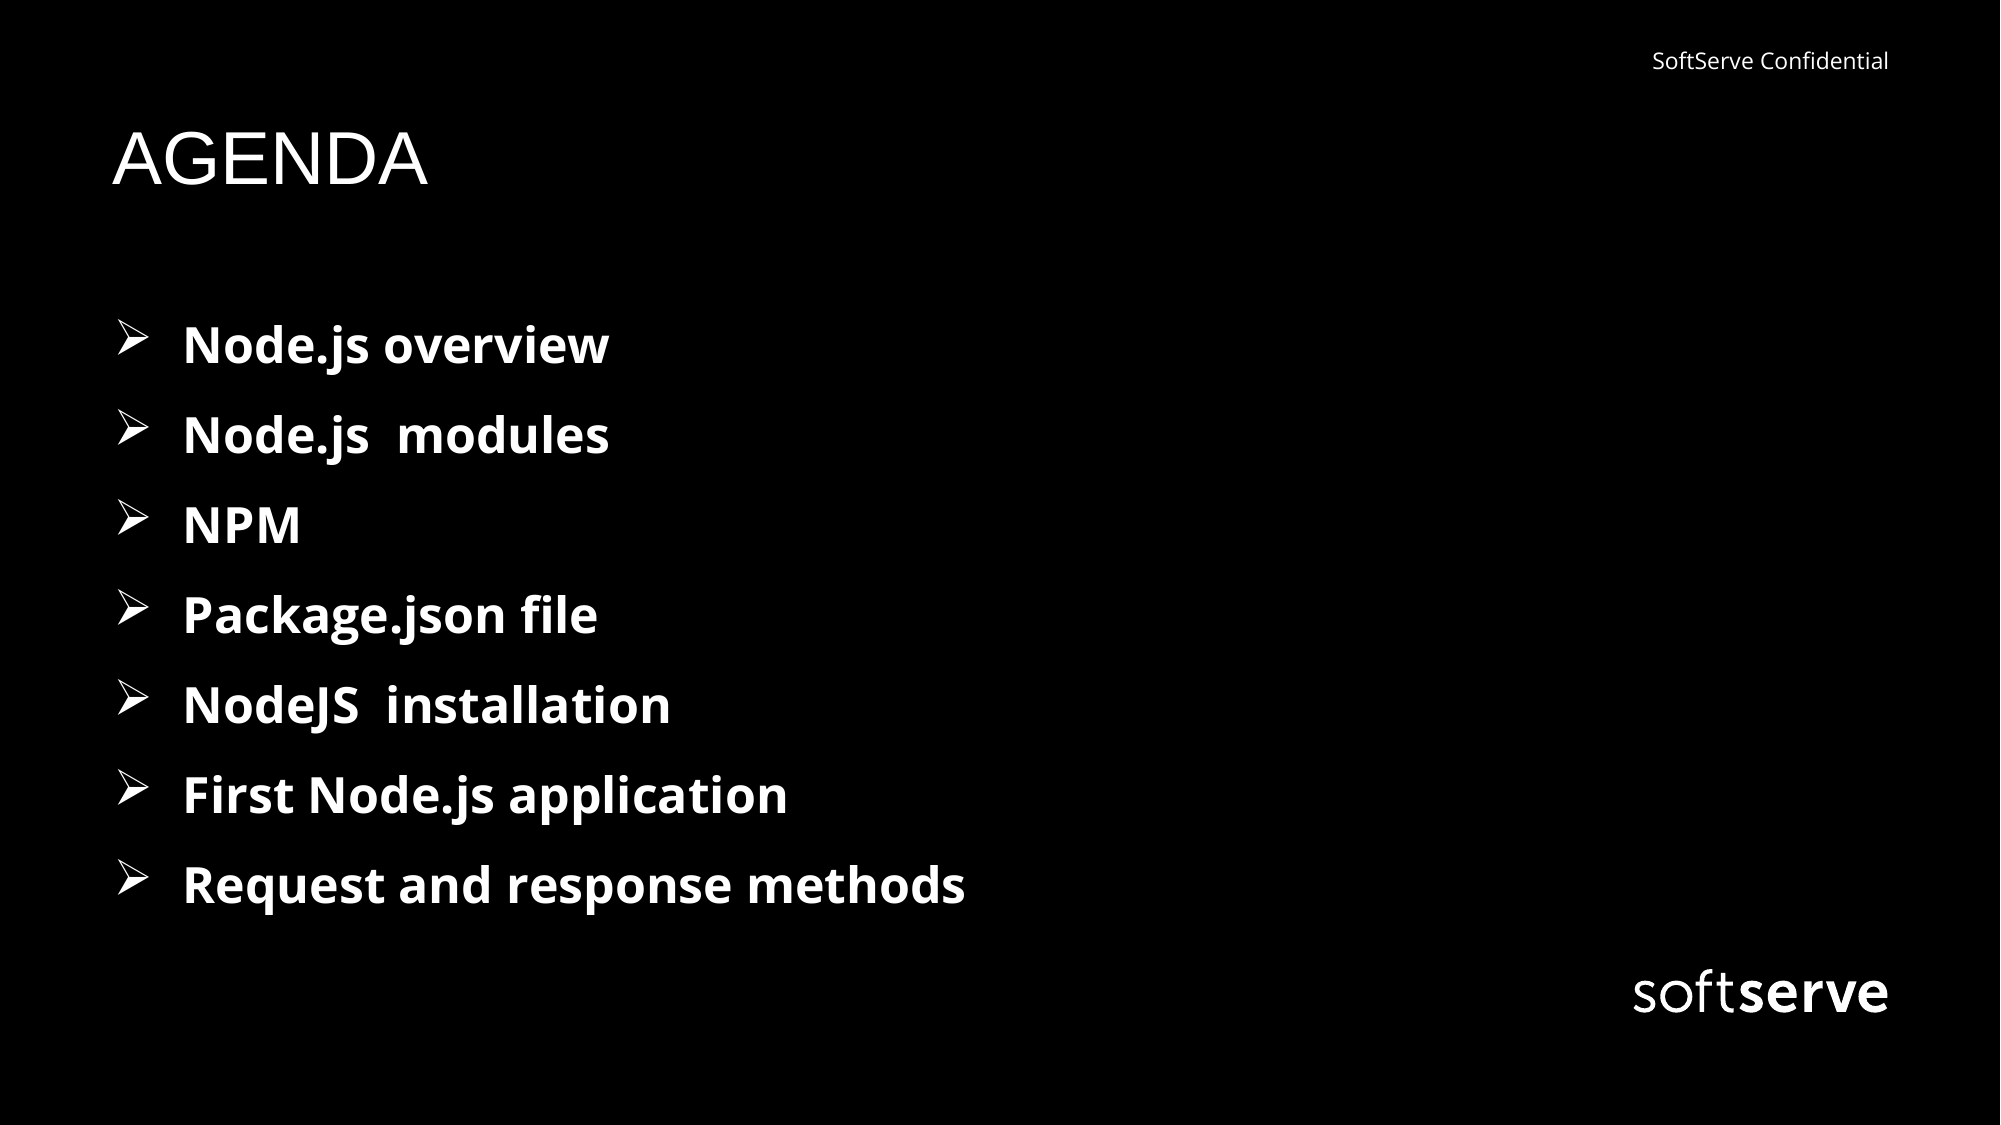

# AGENDA
 Node.js overview
 Node.js  modules
 NPM
 Package.json file
 NodeJS  installation
 First Node.js application
 Request and response methods